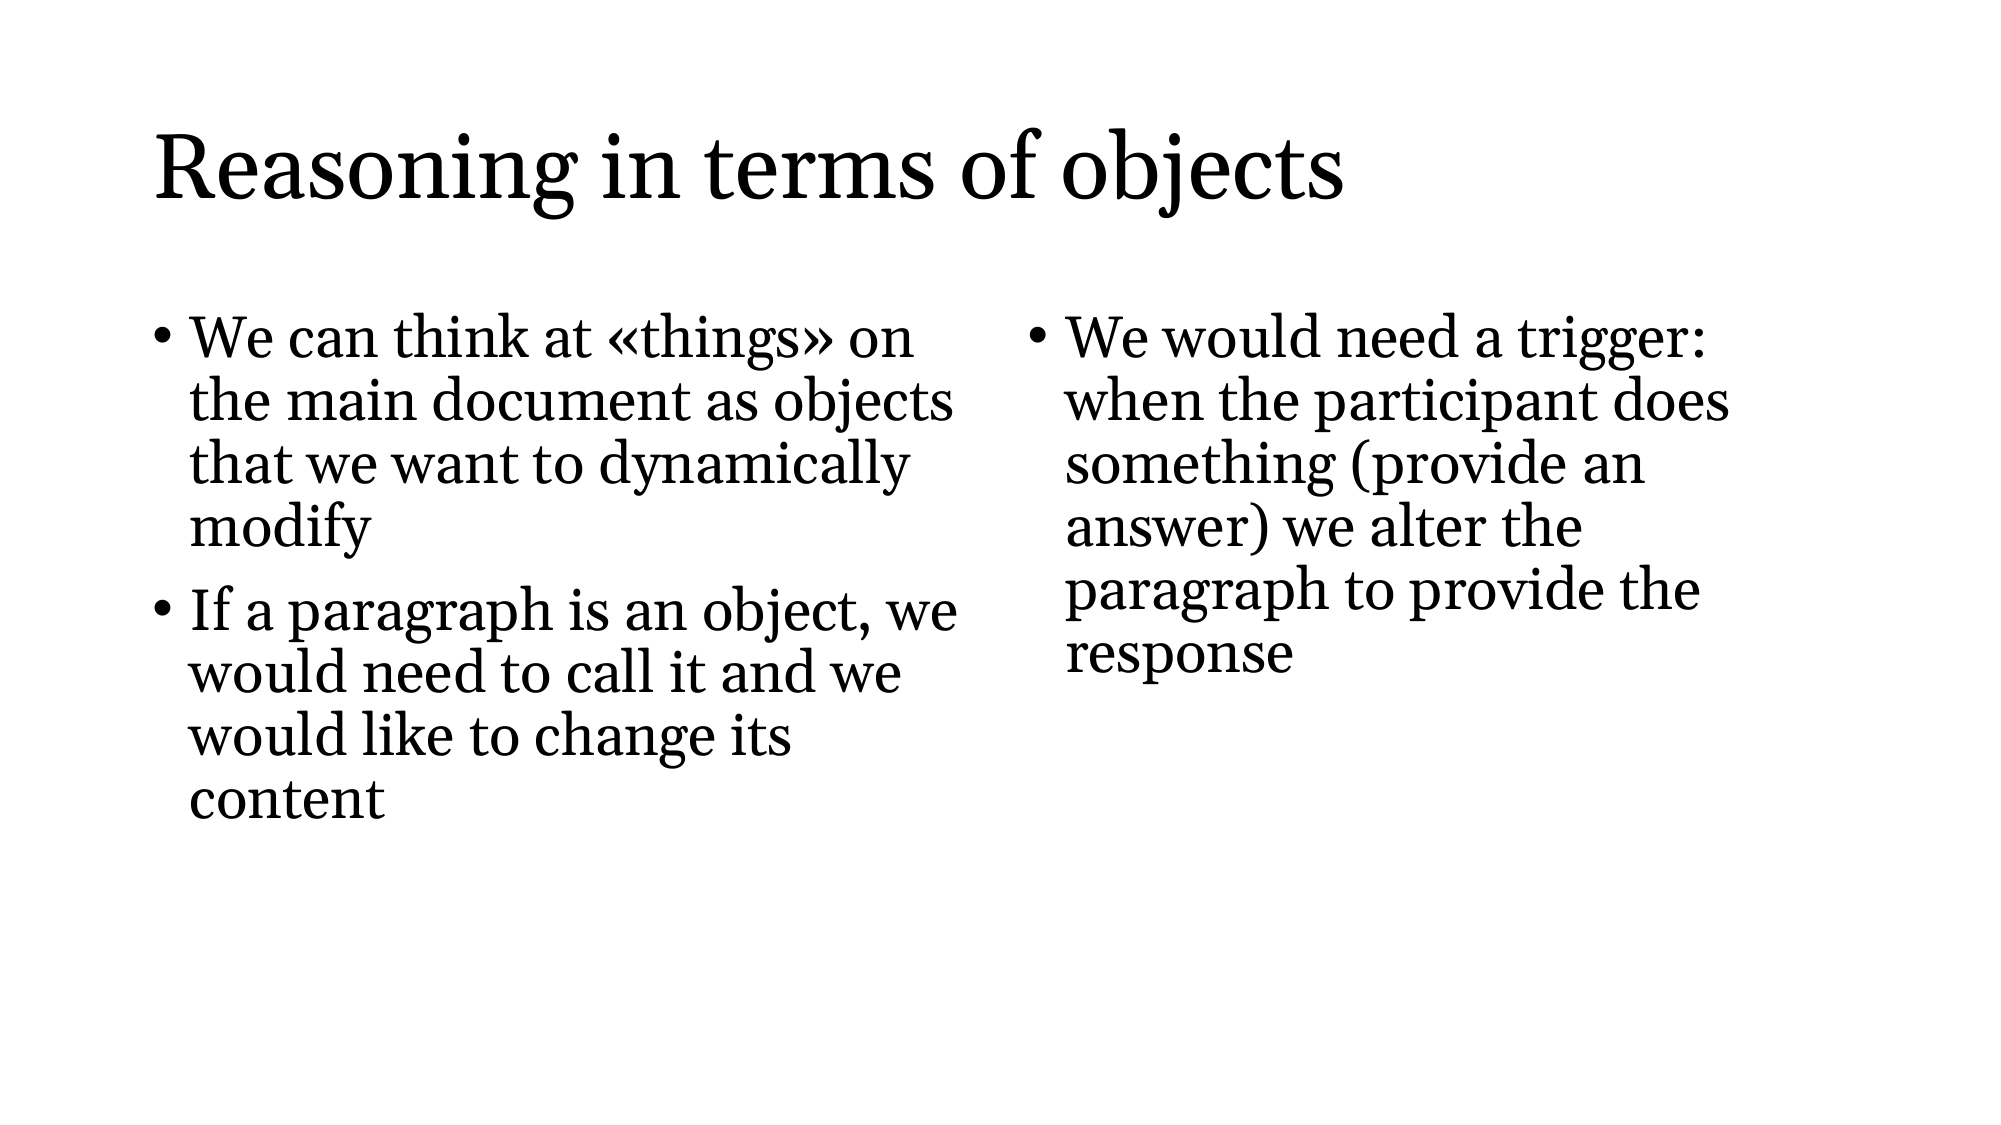

# Reasoning in terms of objects
We can think at «things» on the main document as objects that we want to dynamically modify
If a paragraph is an object, we would need to call it and we would like to change its content
We would need a trigger: when the participant does something (provide an answer) we alter the paragraph to provide the response